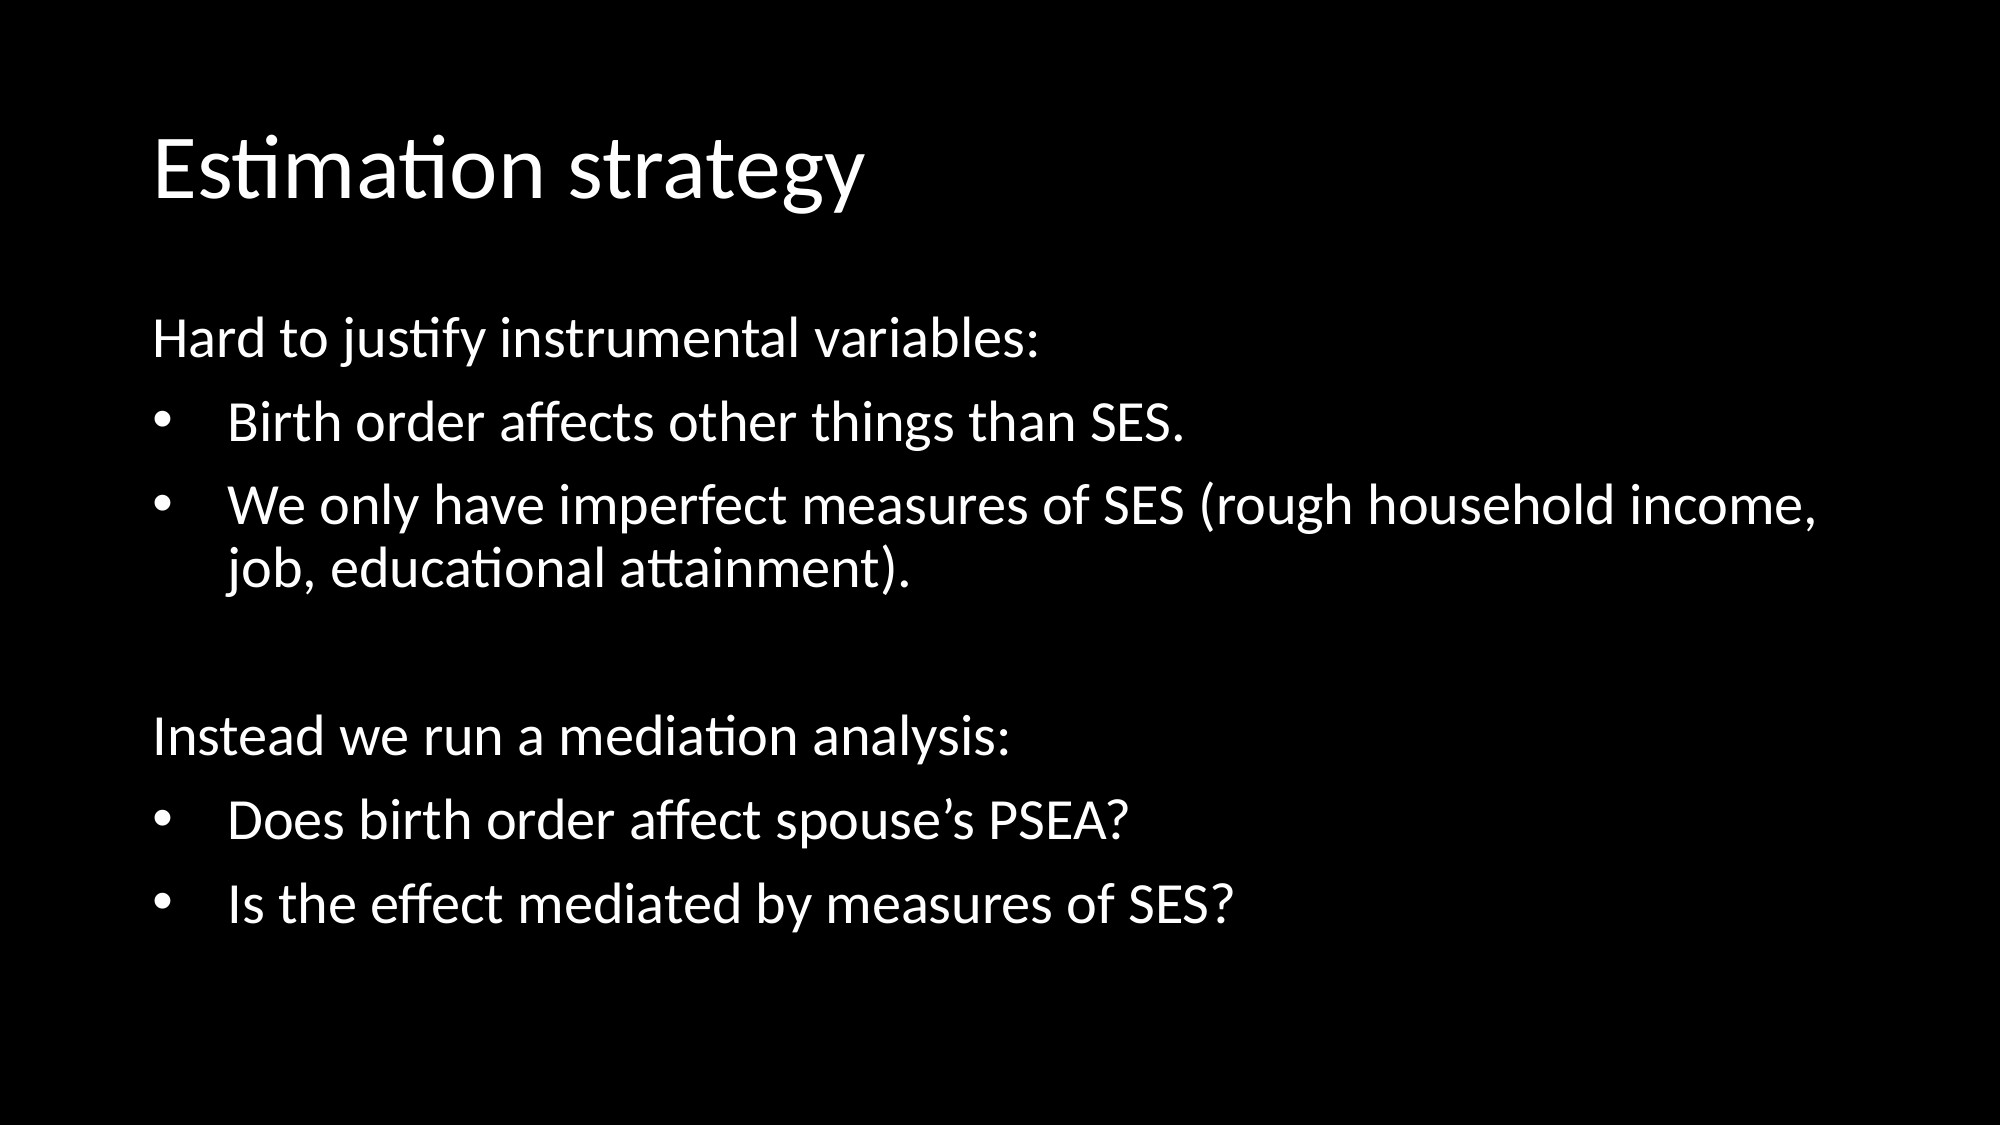

# Estimation strategy
Hard to justify instrumental variables:
Birth order affects other things than SES.
We only have imperfect measures of SES (rough household income, job, educational attainment).

Instead we run a mediation analysis:
Does birth order affect spouse’s PSEA?
Is the effect mediated by measures of SES?